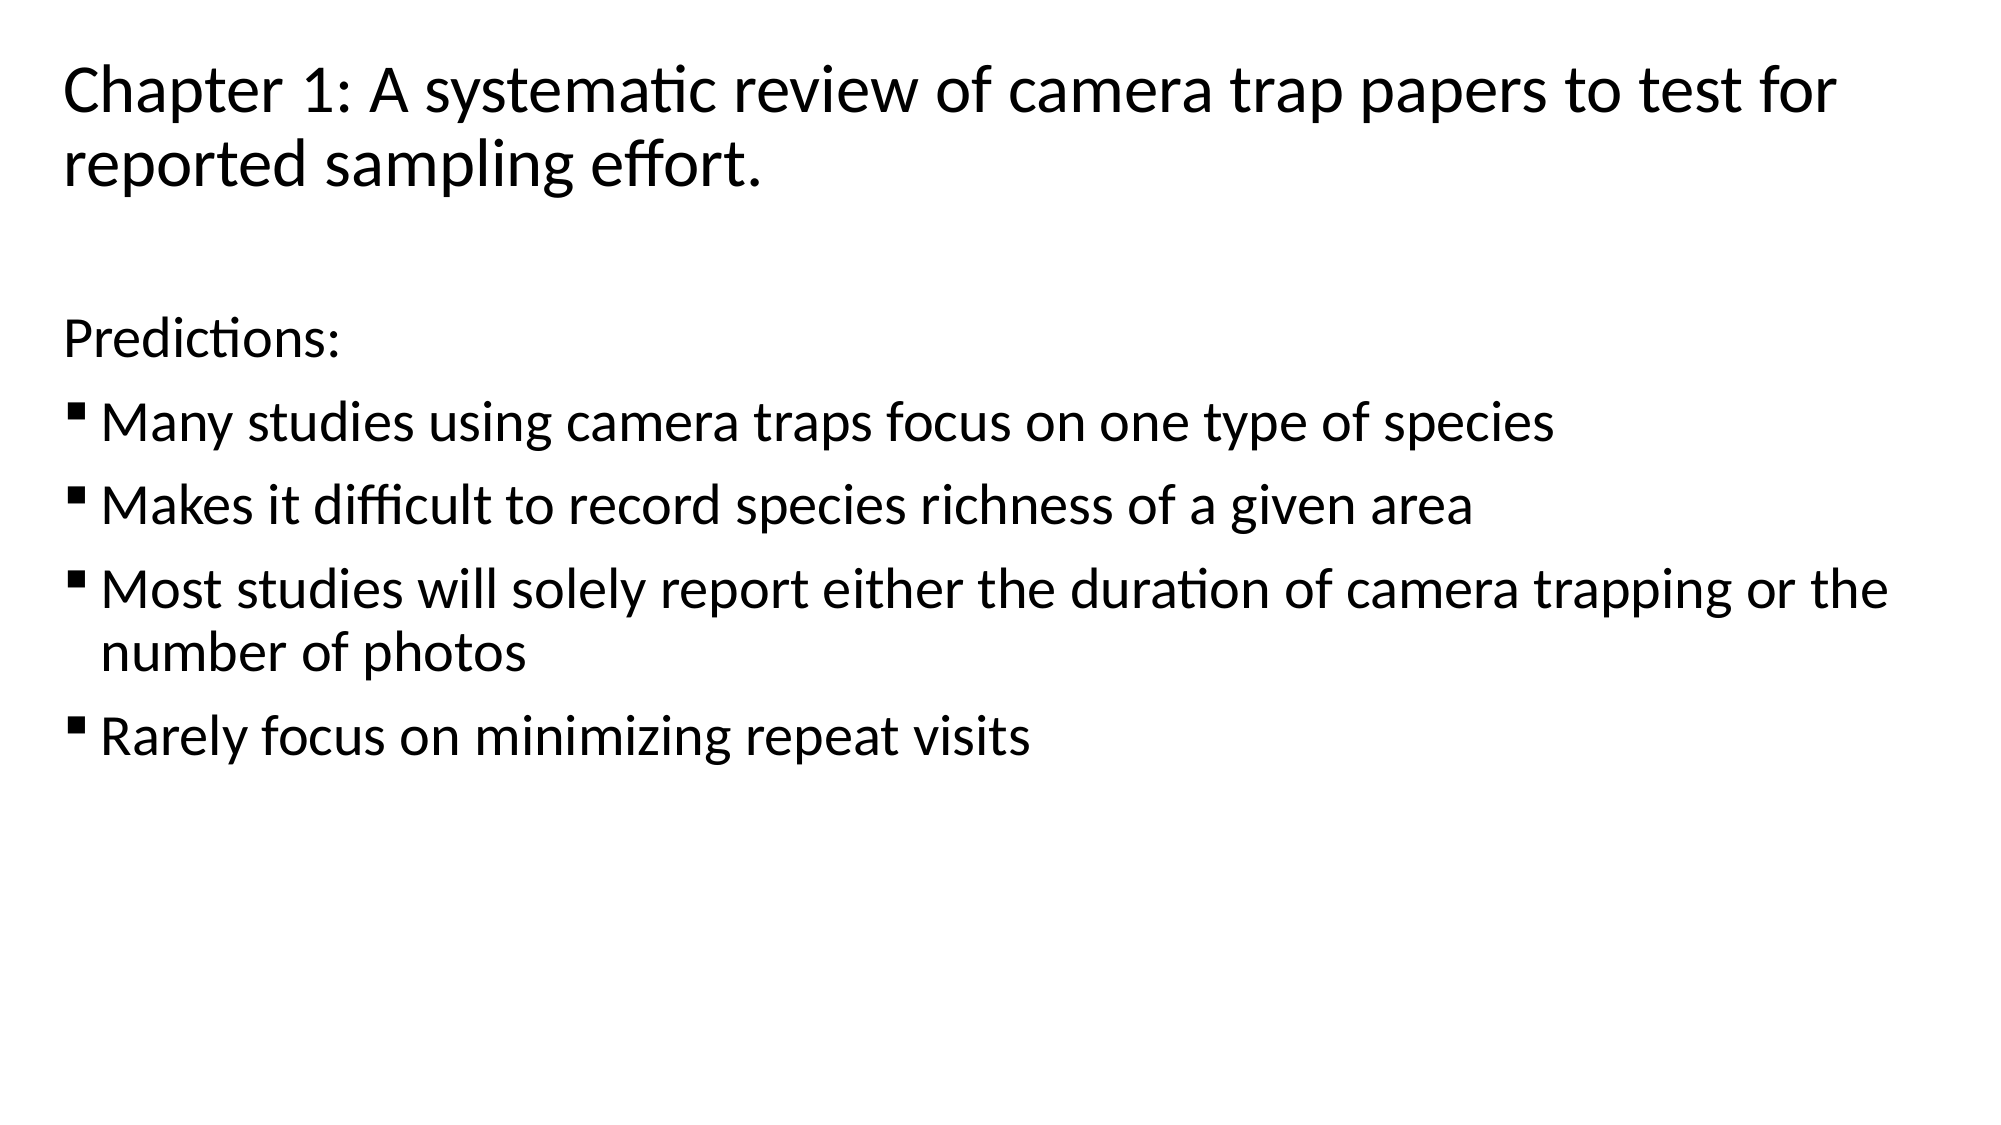

# Chapter 1: A systematic review of camera trap papers to test for reported sampling effort.
Predictions:
Many studies using camera traps focus on one type of species
Makes it difficult to record species richness of a given area
Most studies will solely report either the duration of camera trapping or the number of photos
Rarely focus on minimizing repeat visits